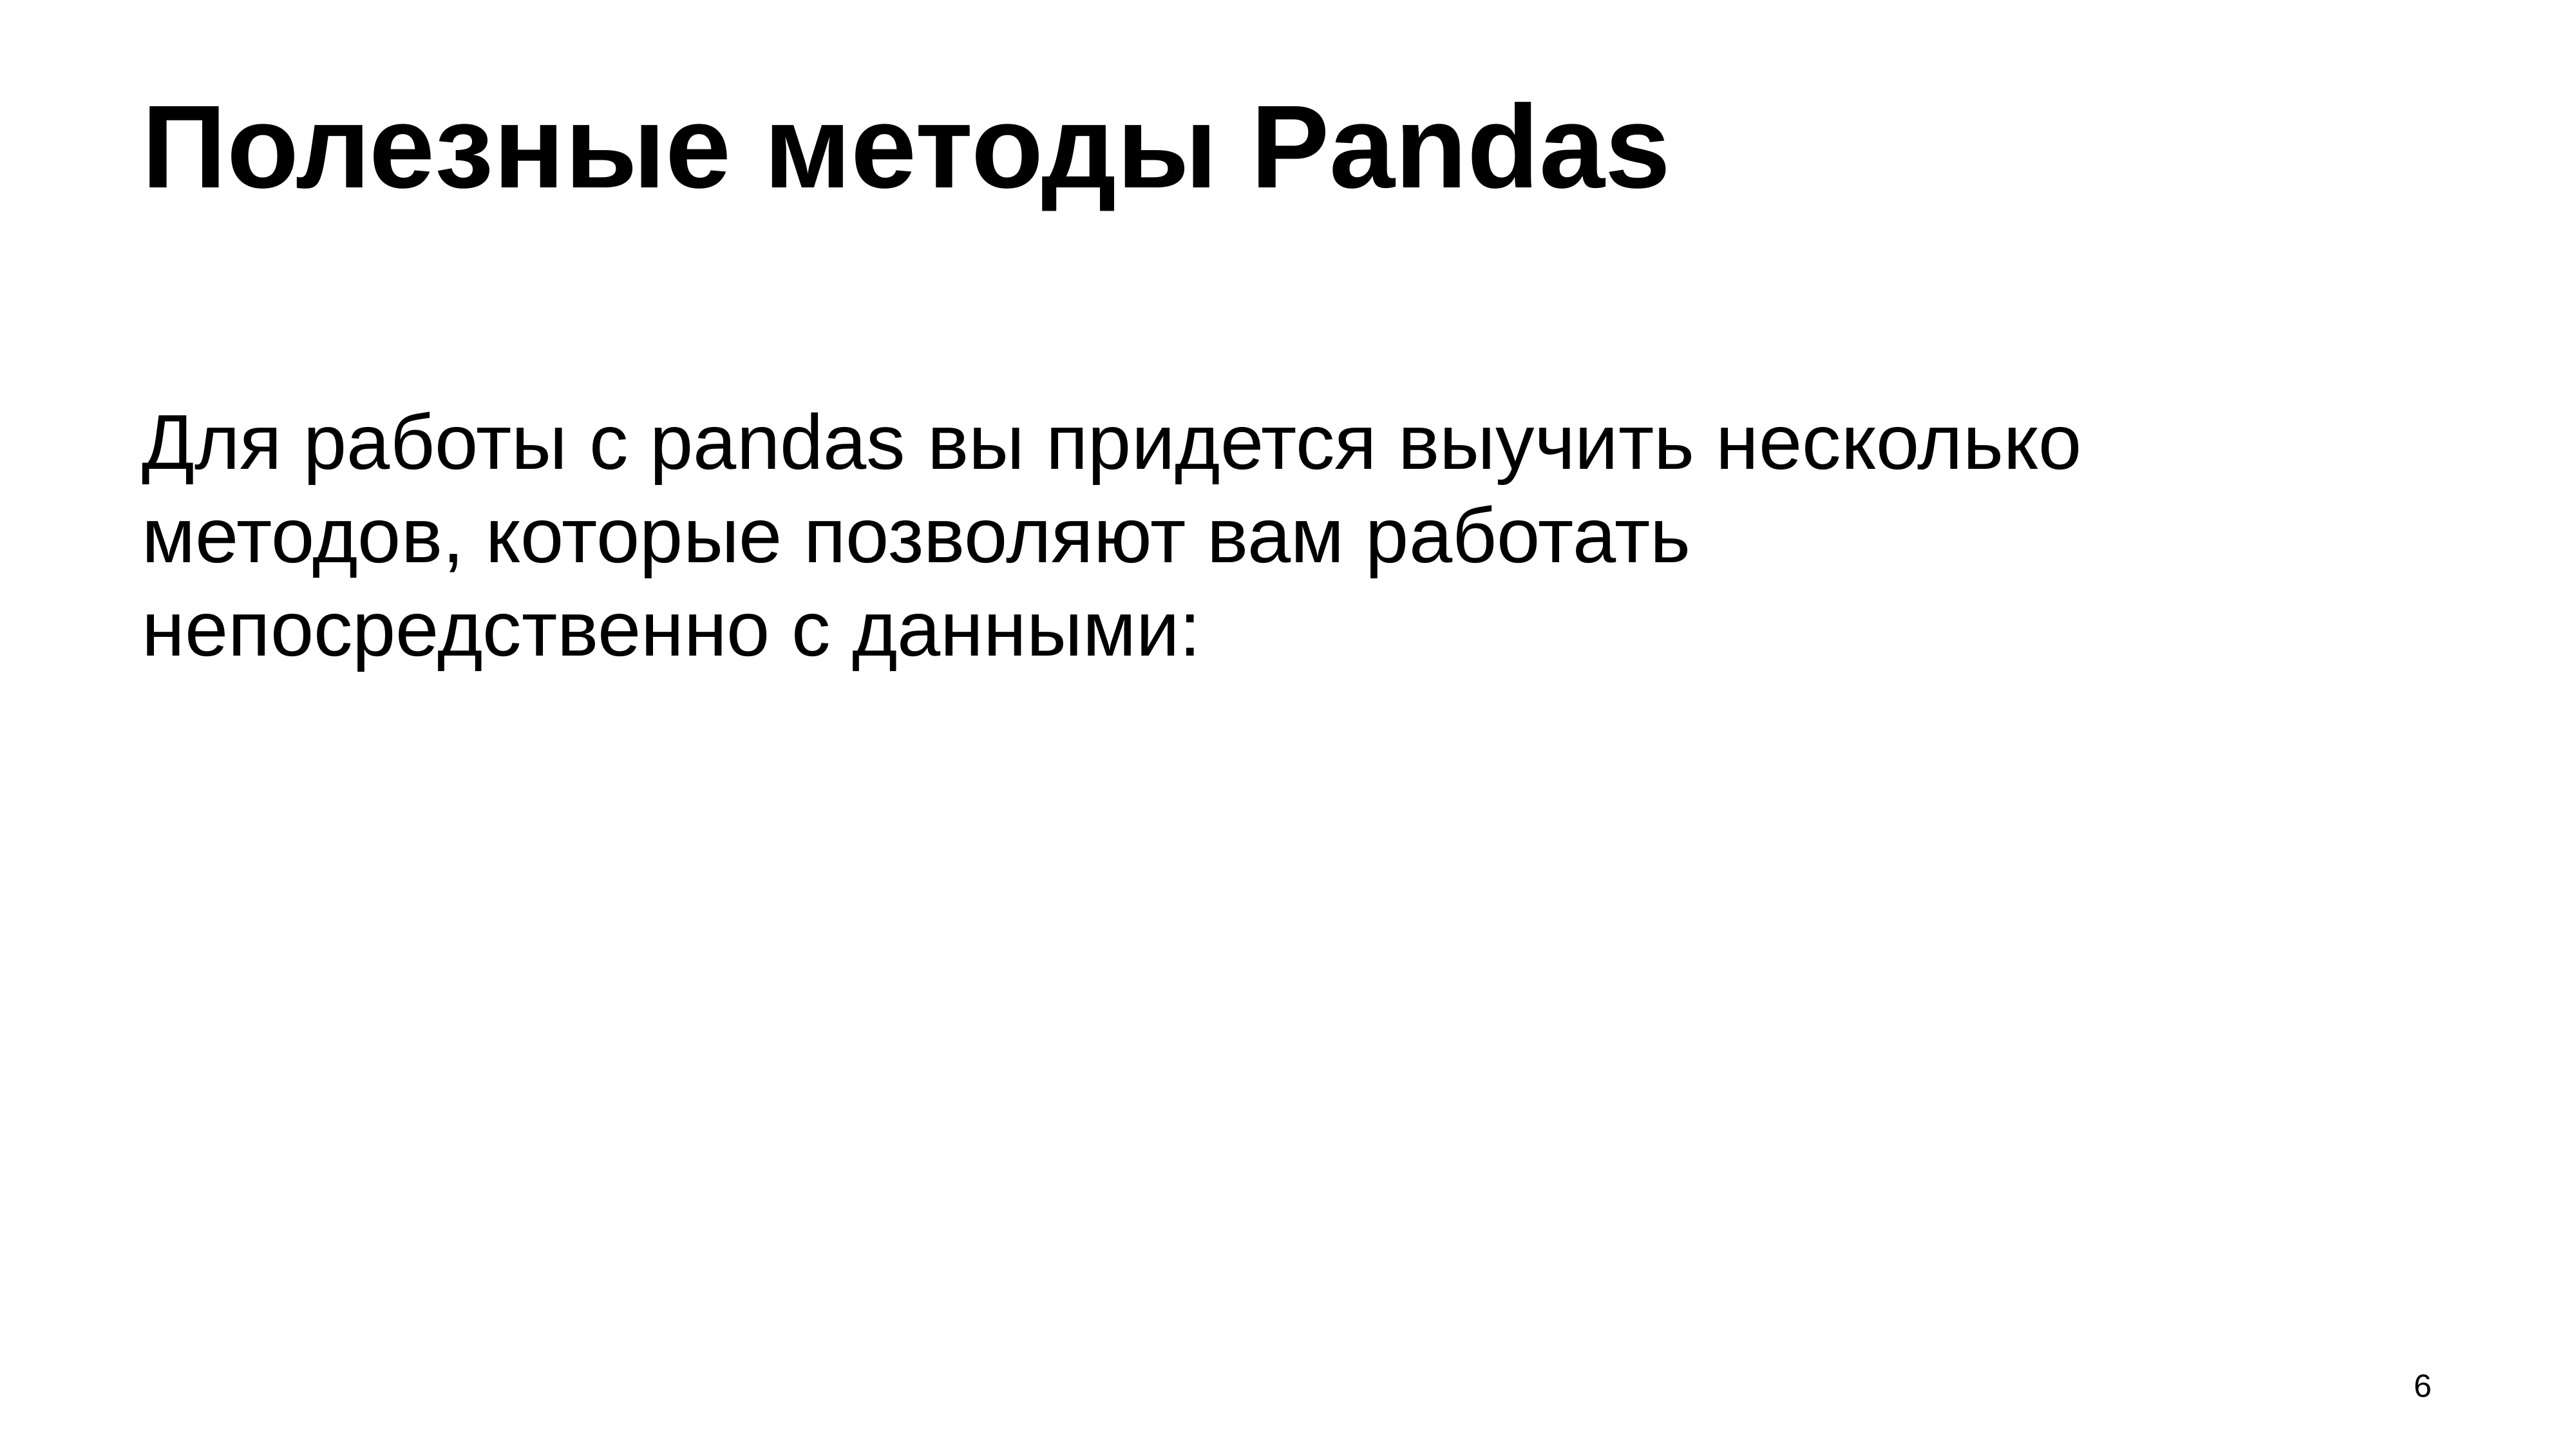

# Полезные методы Pandas
Для работы с pandas вы придется выучить несколько методов, которые позволяют вам работать непосредственно с данными:
6